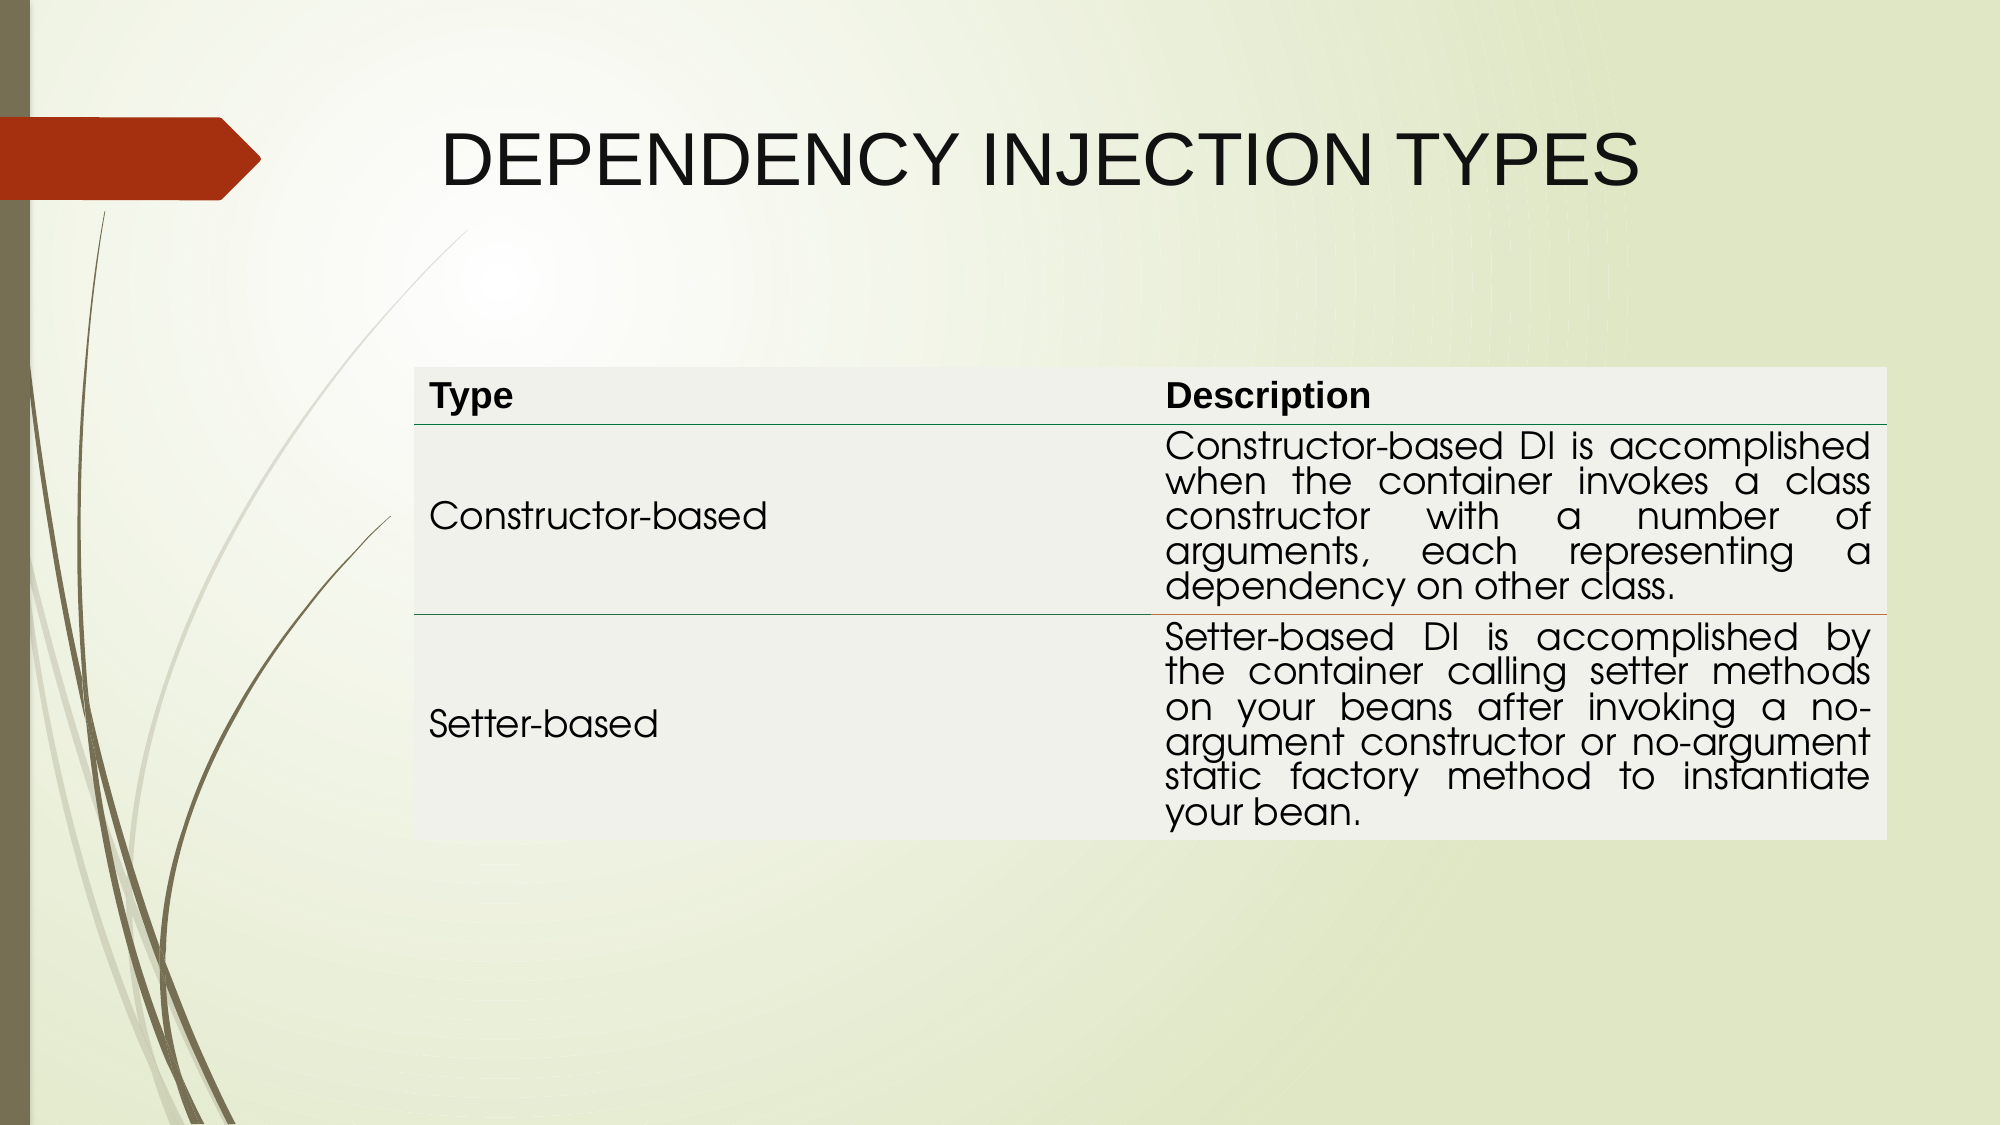

# DEPENDENCY INJECTION TYPES
| Type | Description |
| --- | --- |
| Constructor-based | Constructor-based DI is accomplished when the container invokes a class constructor with a number of arguments, each representing a dependency on other class. |
| Setter-based | Setter-based DI is accomplished by the container calling setter methods on your beans after invoking a no-argument constructor or no-argument static factory method to instantiate your bean. |